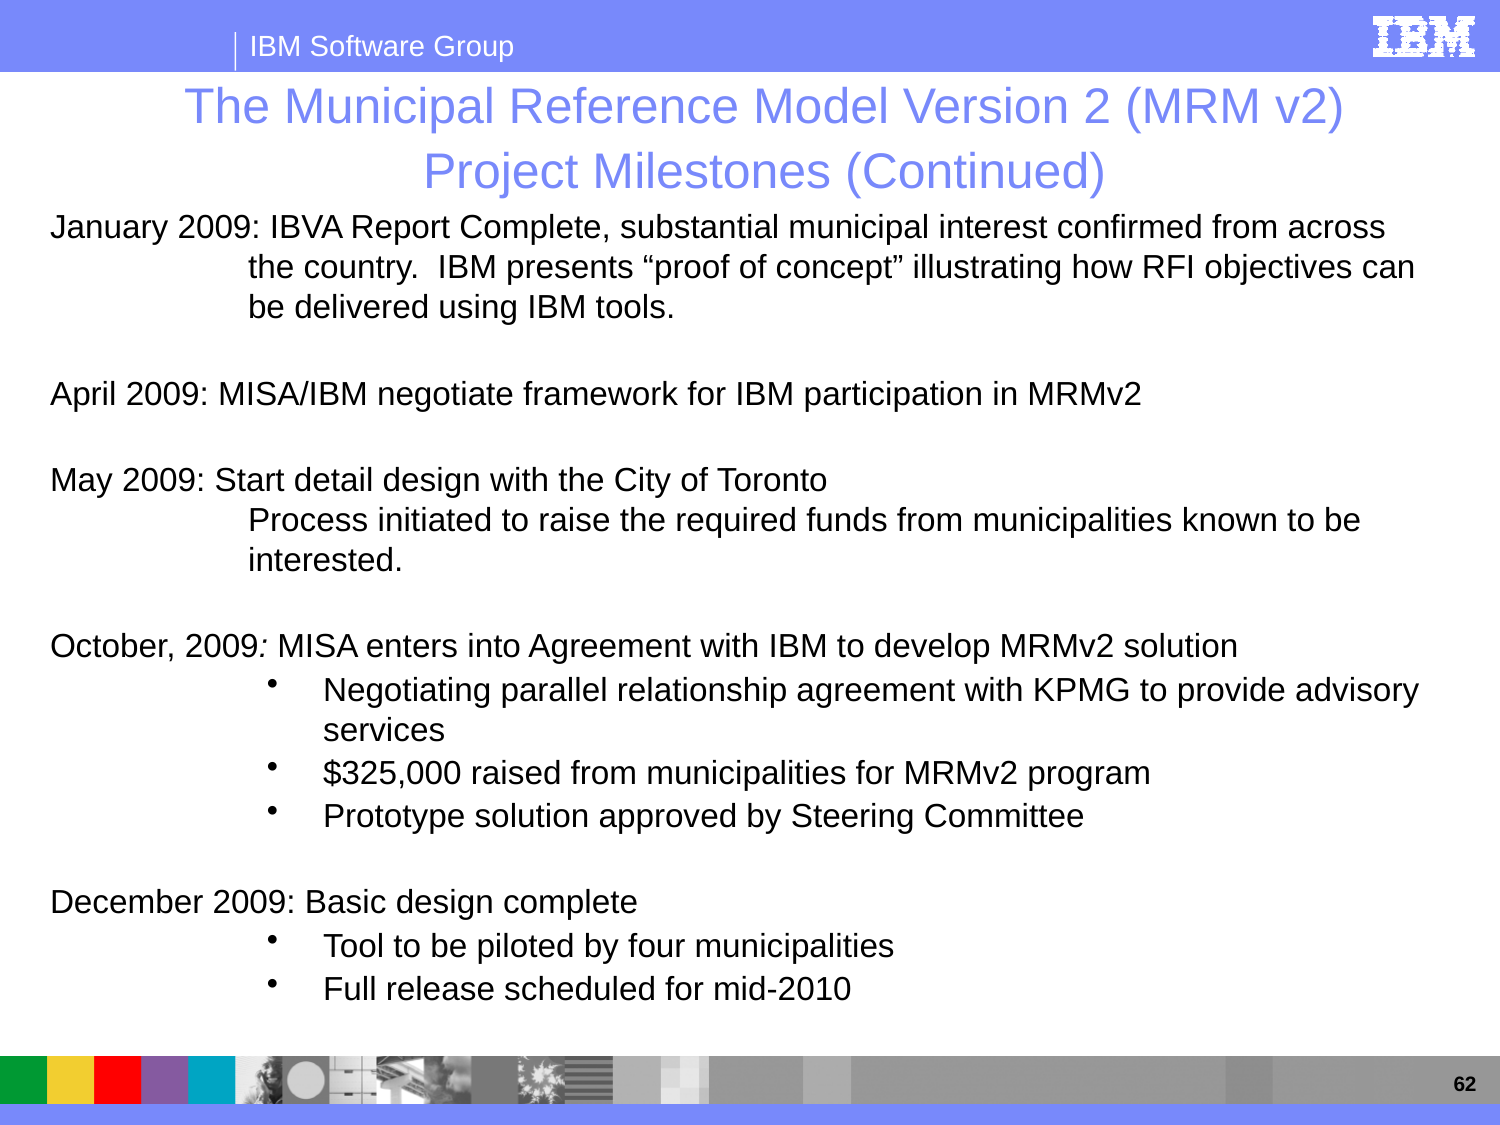

The Municipal Reference Model Version 2 (MRM v2)
Project Milestones (Continued)
January 2009: IBVA Report Complete, substantial municipal interest confirmed from across the country.  IBM presents “proof of concept” illustrating how RFI objectives can be delivered using IBM tools.

April 2009: MISA/IBM negotiate framework for IBM participation in MRMv2

May 2009: Start detail design with the City of Toronto
Process initiated to raise the required funds from municipalities known to be interested.

October, 2009: MISA enters into Agreement with IBM to develop MRMv2 solution
Negotiating parallel relationship agreement with KPMG to provide advisory services
$325,000 raised from municipalities for MRMv2 program
Prototype solution approved by Steering Committee

December 2009: Basic design complete
Tool to be piloted by four municipalities
Full release scheduled for mid-2010

62